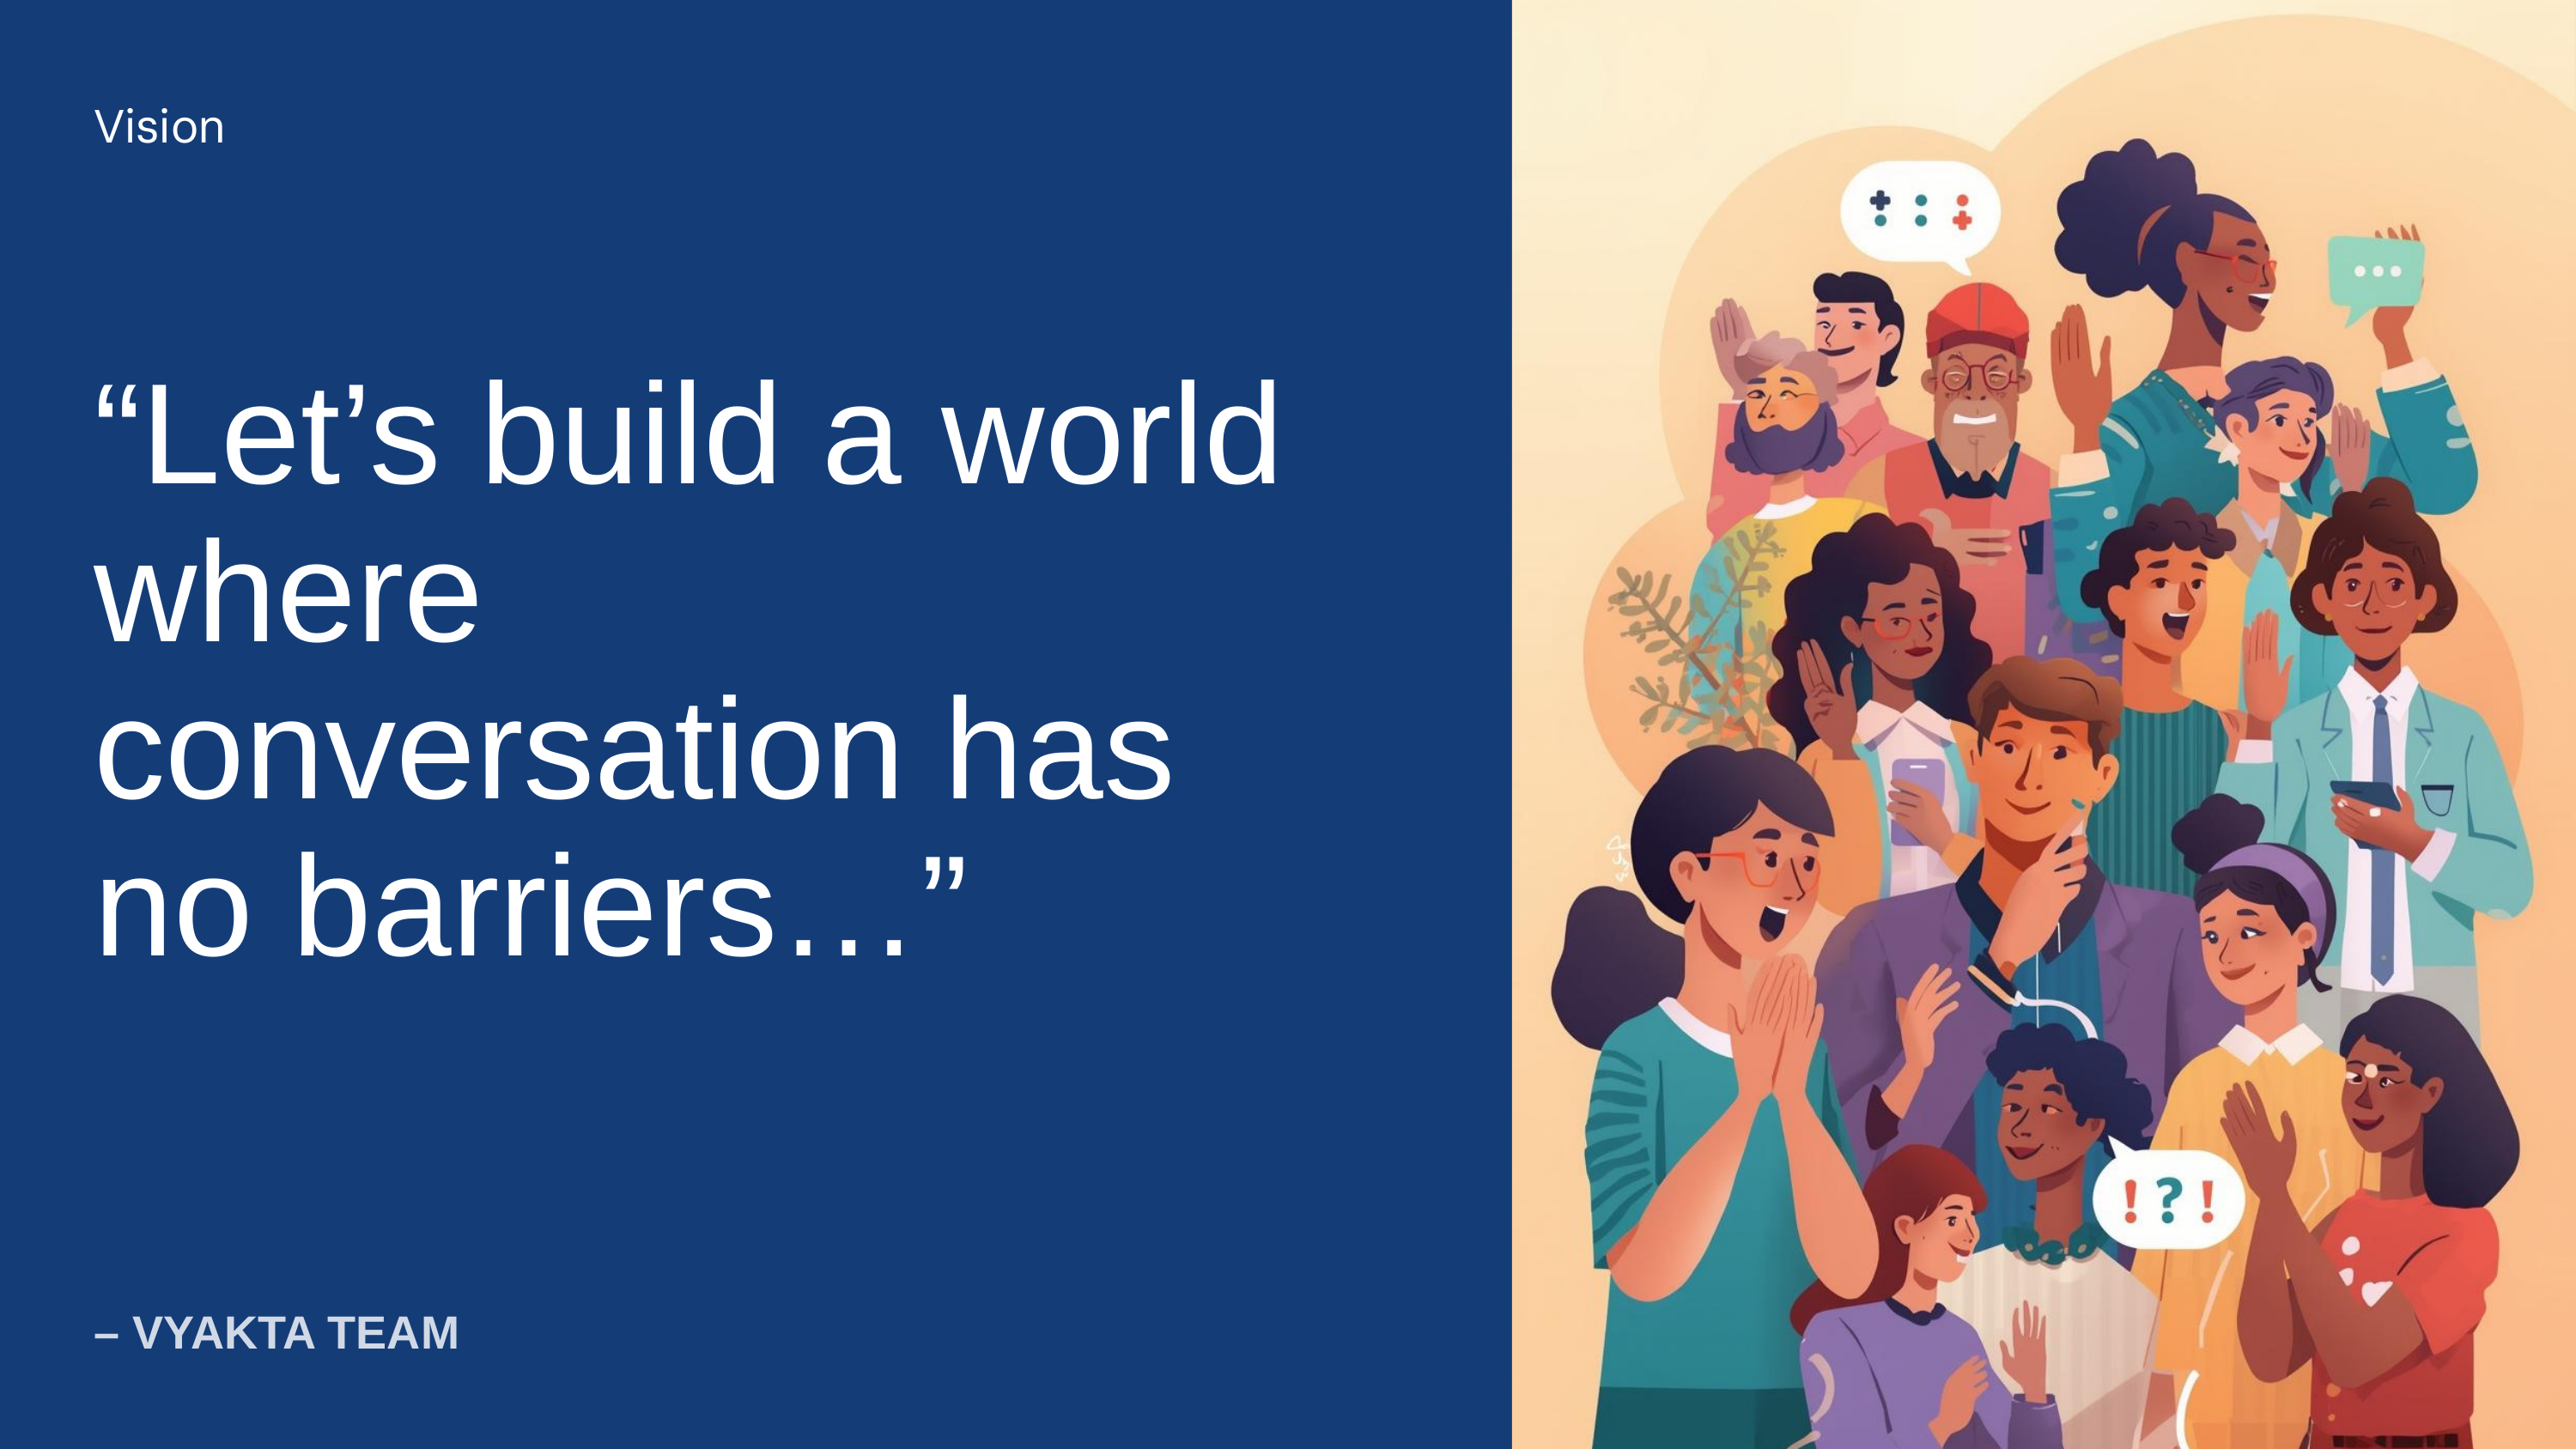

Vision
“Let’s build a world where conversation has no barriers…”
– VYAKTA TEAM